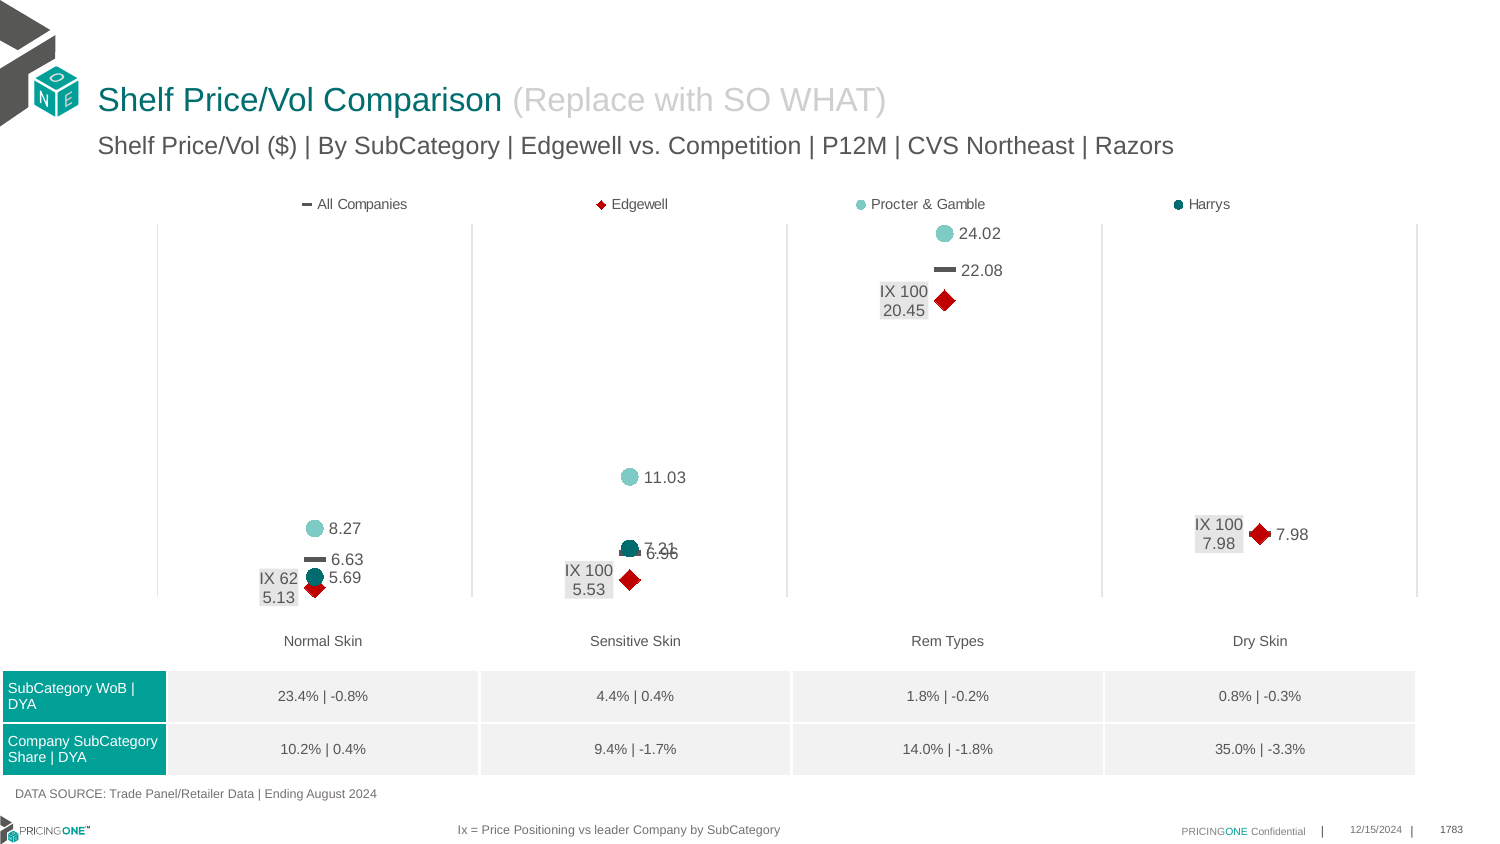

# Shelf Price/Vol Comparison (Replace with SO WHAT)
Shelf Price/Vol ($) | By SubCategory | Edgewell vs. Competition | P12M | CVS Northeast | Razors

### Chart

| Category | All Companies | Edgewell | Procter & Gamble | Harrys |
|---|---|---|---|---|
| IX 62 | 6.63 | 5.13 | 8.27 | 5.69 |
| IX 100 | 6.96 | 5.53 | 11.03 | 7.21 |
| IX 100 | 22.08 | 20.45 | 24.02 | None |
| IX 100 | 7.98 | 7.98 | None | None |
|  | Normal Skin | Sensitive Skin | Rem Types | Dry Skin |
| --- | --- | --- | --- | --- |
| SubCategory WoB | DYA | 23.4% | -0.8% | 4.4% | 0.4% | 1.8% | -0.2% | 0.8% | -0.3% |
| Company SubCategory Share | DYA | 10.2% | 0.4% | 9.4% | -1.7% | 14.0% | -1.8% | 35.0% | -3.3% |
DATA SOURCE: Trade Panel/Retailer Data | Ending August 2024
Ix = Price Positioning vs leader Company by SubCategory
12/15/2024
1783